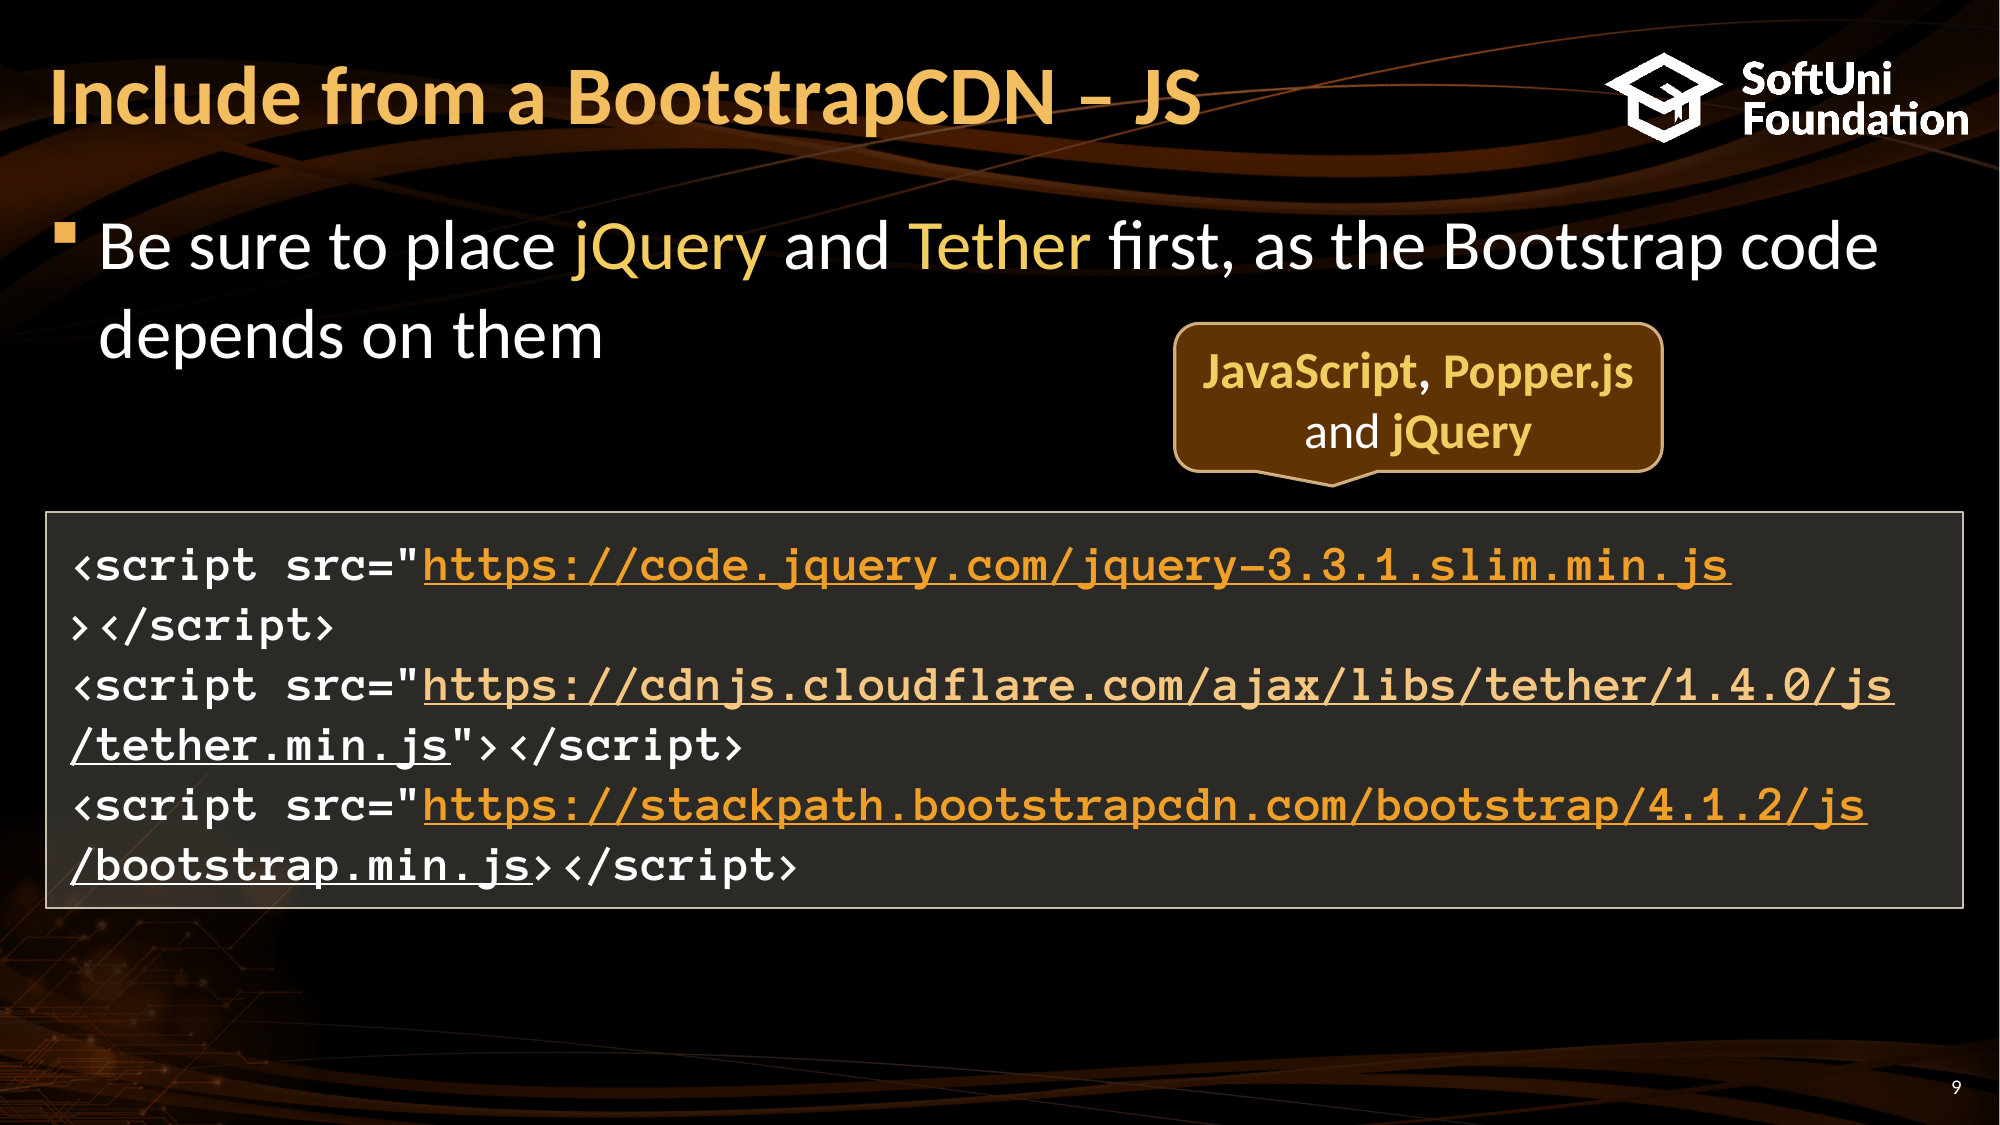

# Include from a BootstrapCDN – JS
Be sure to place jQuery and Tether first, as the Bootstrap code depends on them
JavaScript, Popper.js and jQuery
<script src="https://code.jquery.com/jquery-3.3.1.slim.min.js></script>
<script src="https://cdnjs.cloudflare.com/ajax/libs/tether/1.4.0/js/tether.min.js"></script>
<script src="https://stackpath.bootstrapcdn.com/bootstrap/4.1.2/js/bootstrap.min.js></script>
9